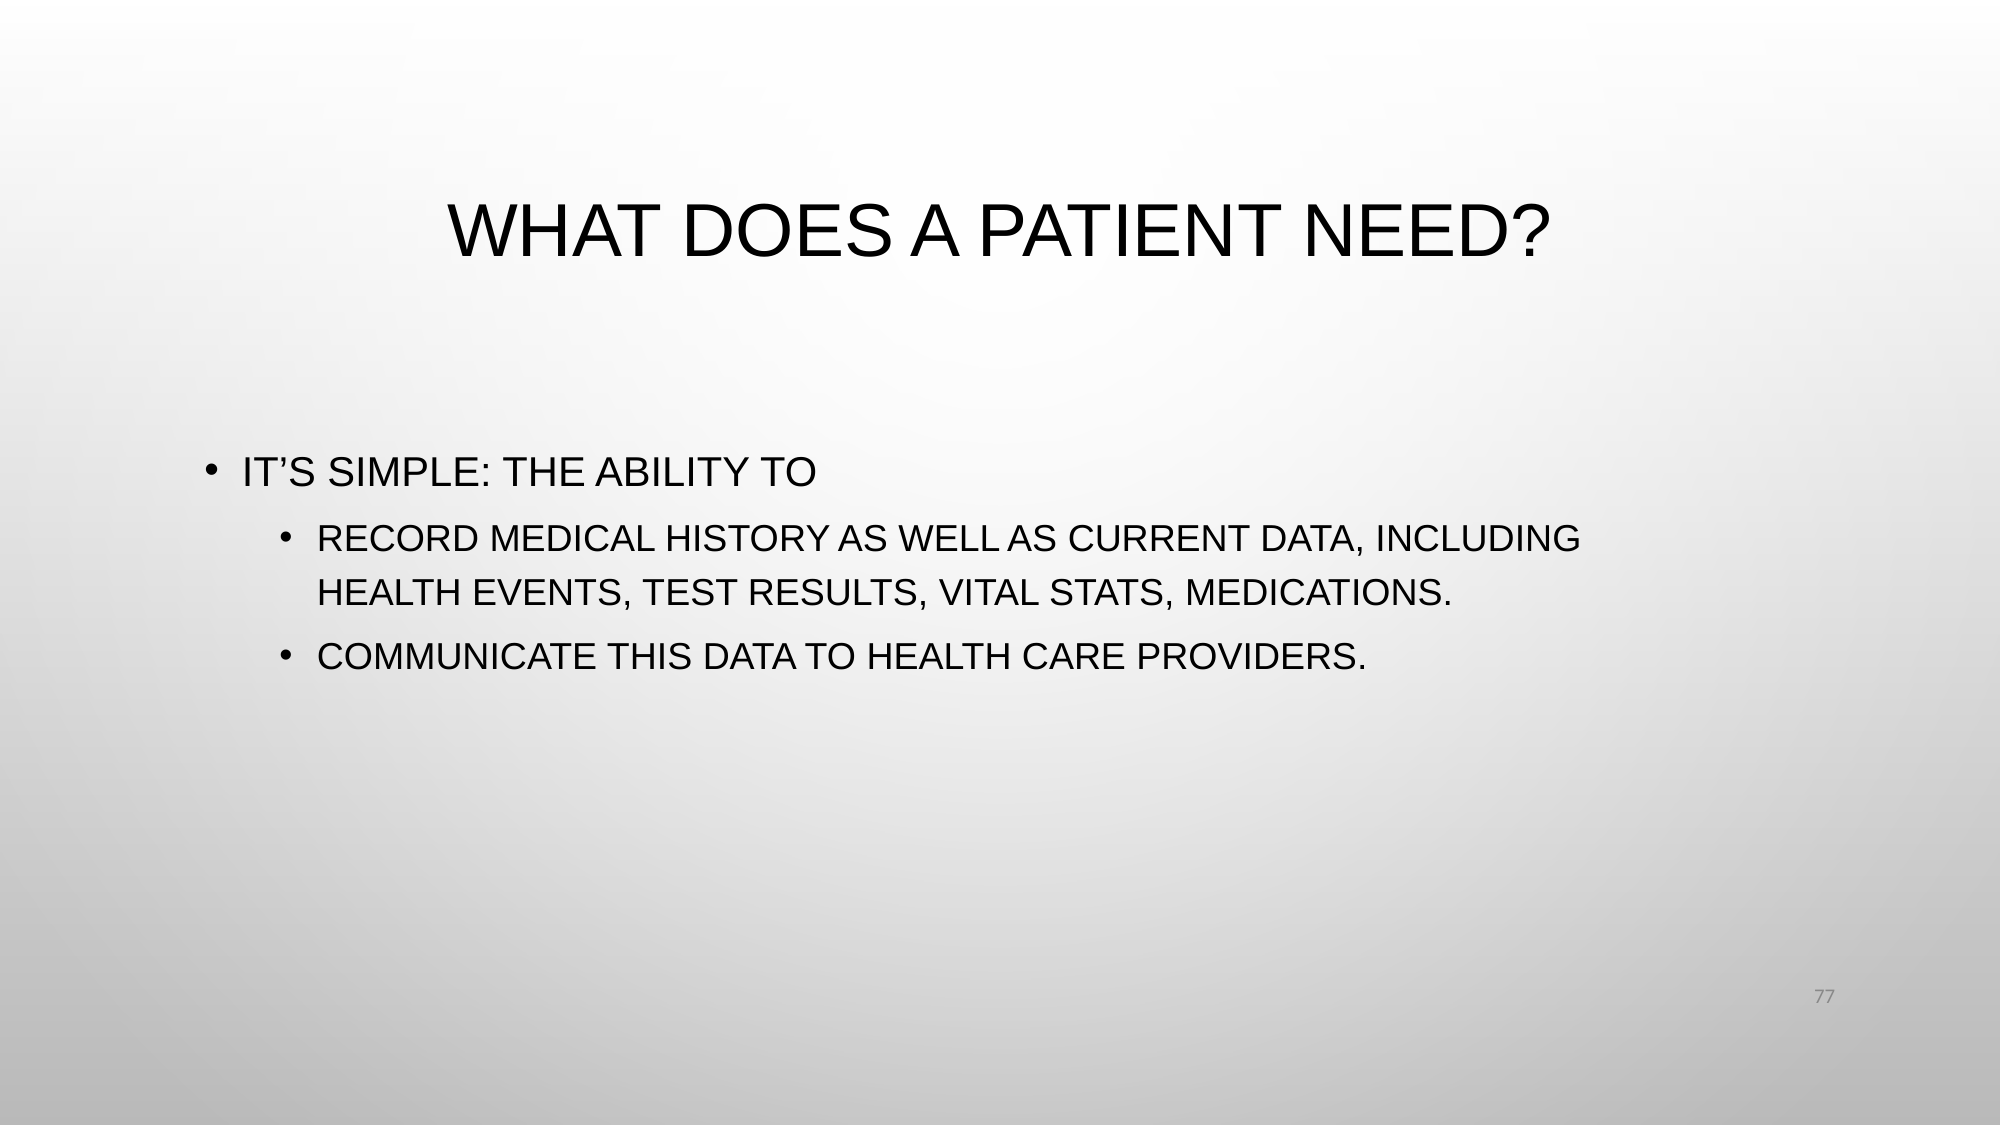

# What does a patient need?
It’s simple: the ability to
record medical history as well as current data, including health events, test results, vital stats, medications.
communicate this data to health care providers.
77